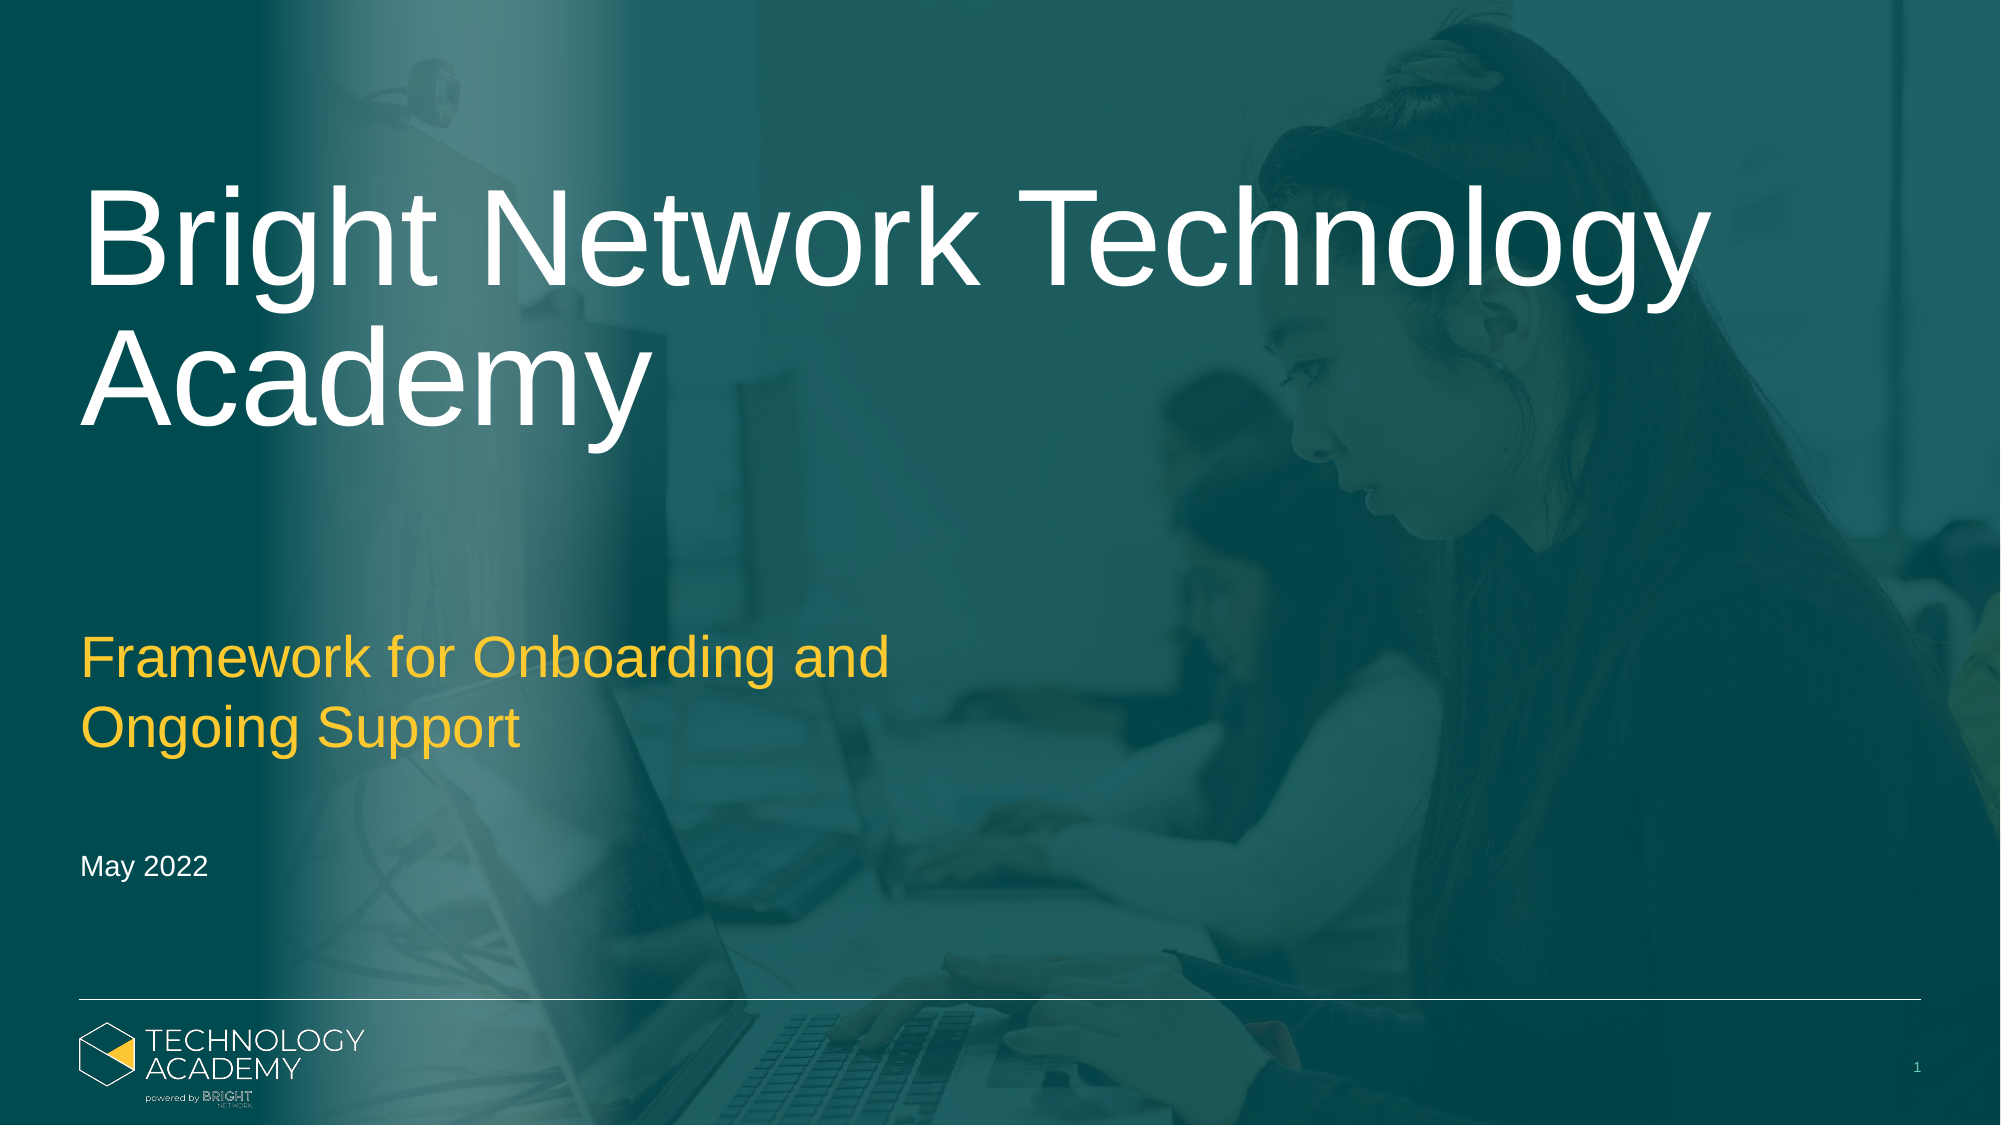

# Bright Network Technology Academy
Framework for Onboarding and  Ongoing Support
May 2022
1